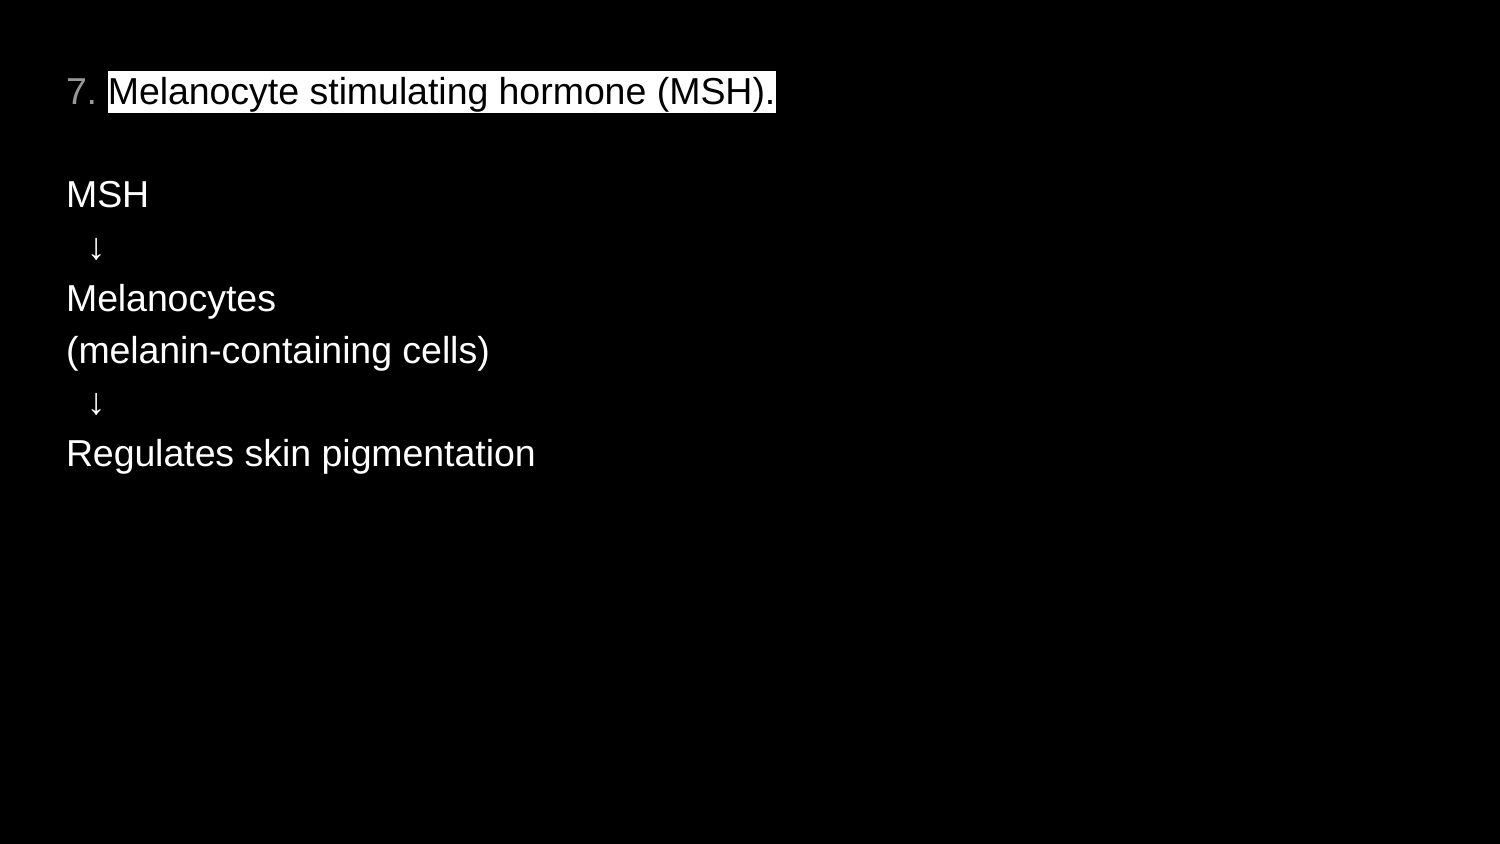

7. Melanocyte stimulating hormone (MSH).

MSH
  ↓
Melanocytes
(melanin-containing cells)
  ↓
Regulates skin pigmentation